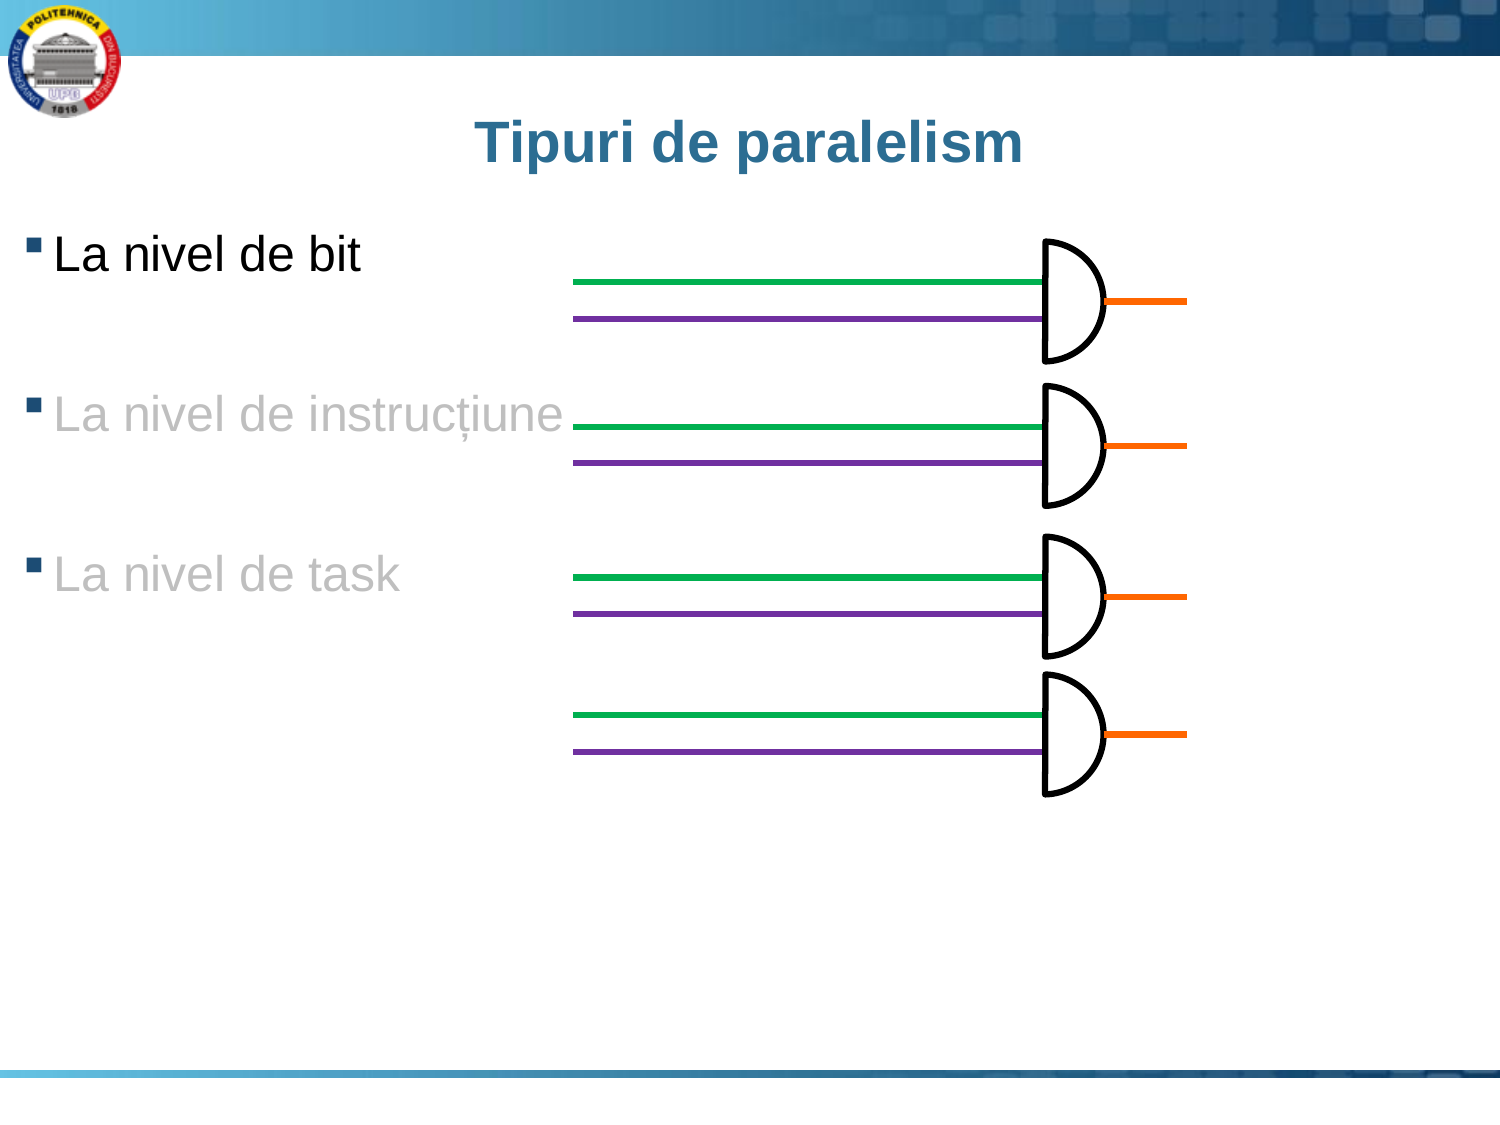

# Tipuri de paralelism
La nivel de bit

La nivel de instrucțiune

La nivel de task